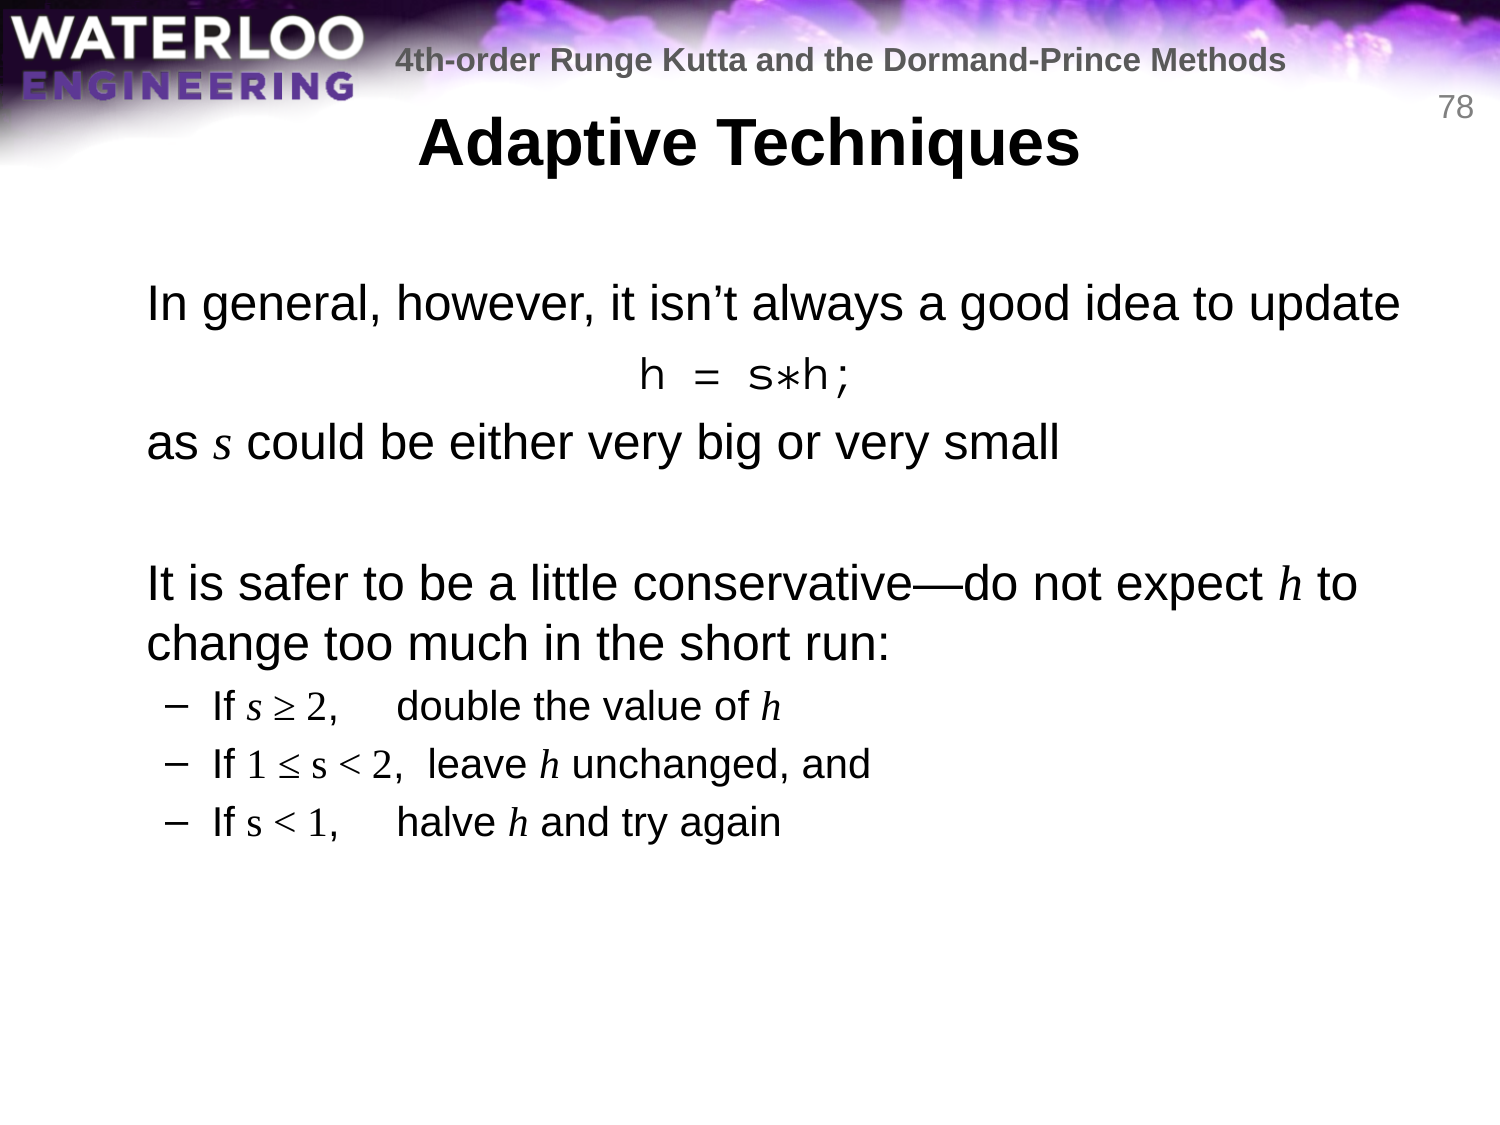

4th-order Runge Kutta and the Dormand-Prince Methods
# Adaptive Techniques
78
	In general, however, it isn’t always a good idea to update
h = s*h;
	as s could be either very big or very small

	It is safer to be a little conservative—do not expect h to change too much in the short run:
If s ≥ 2,	   double the value of h
If 1 ≤ s < 2,  leave h unchanged, and
If s < 1,	   halve h and try again